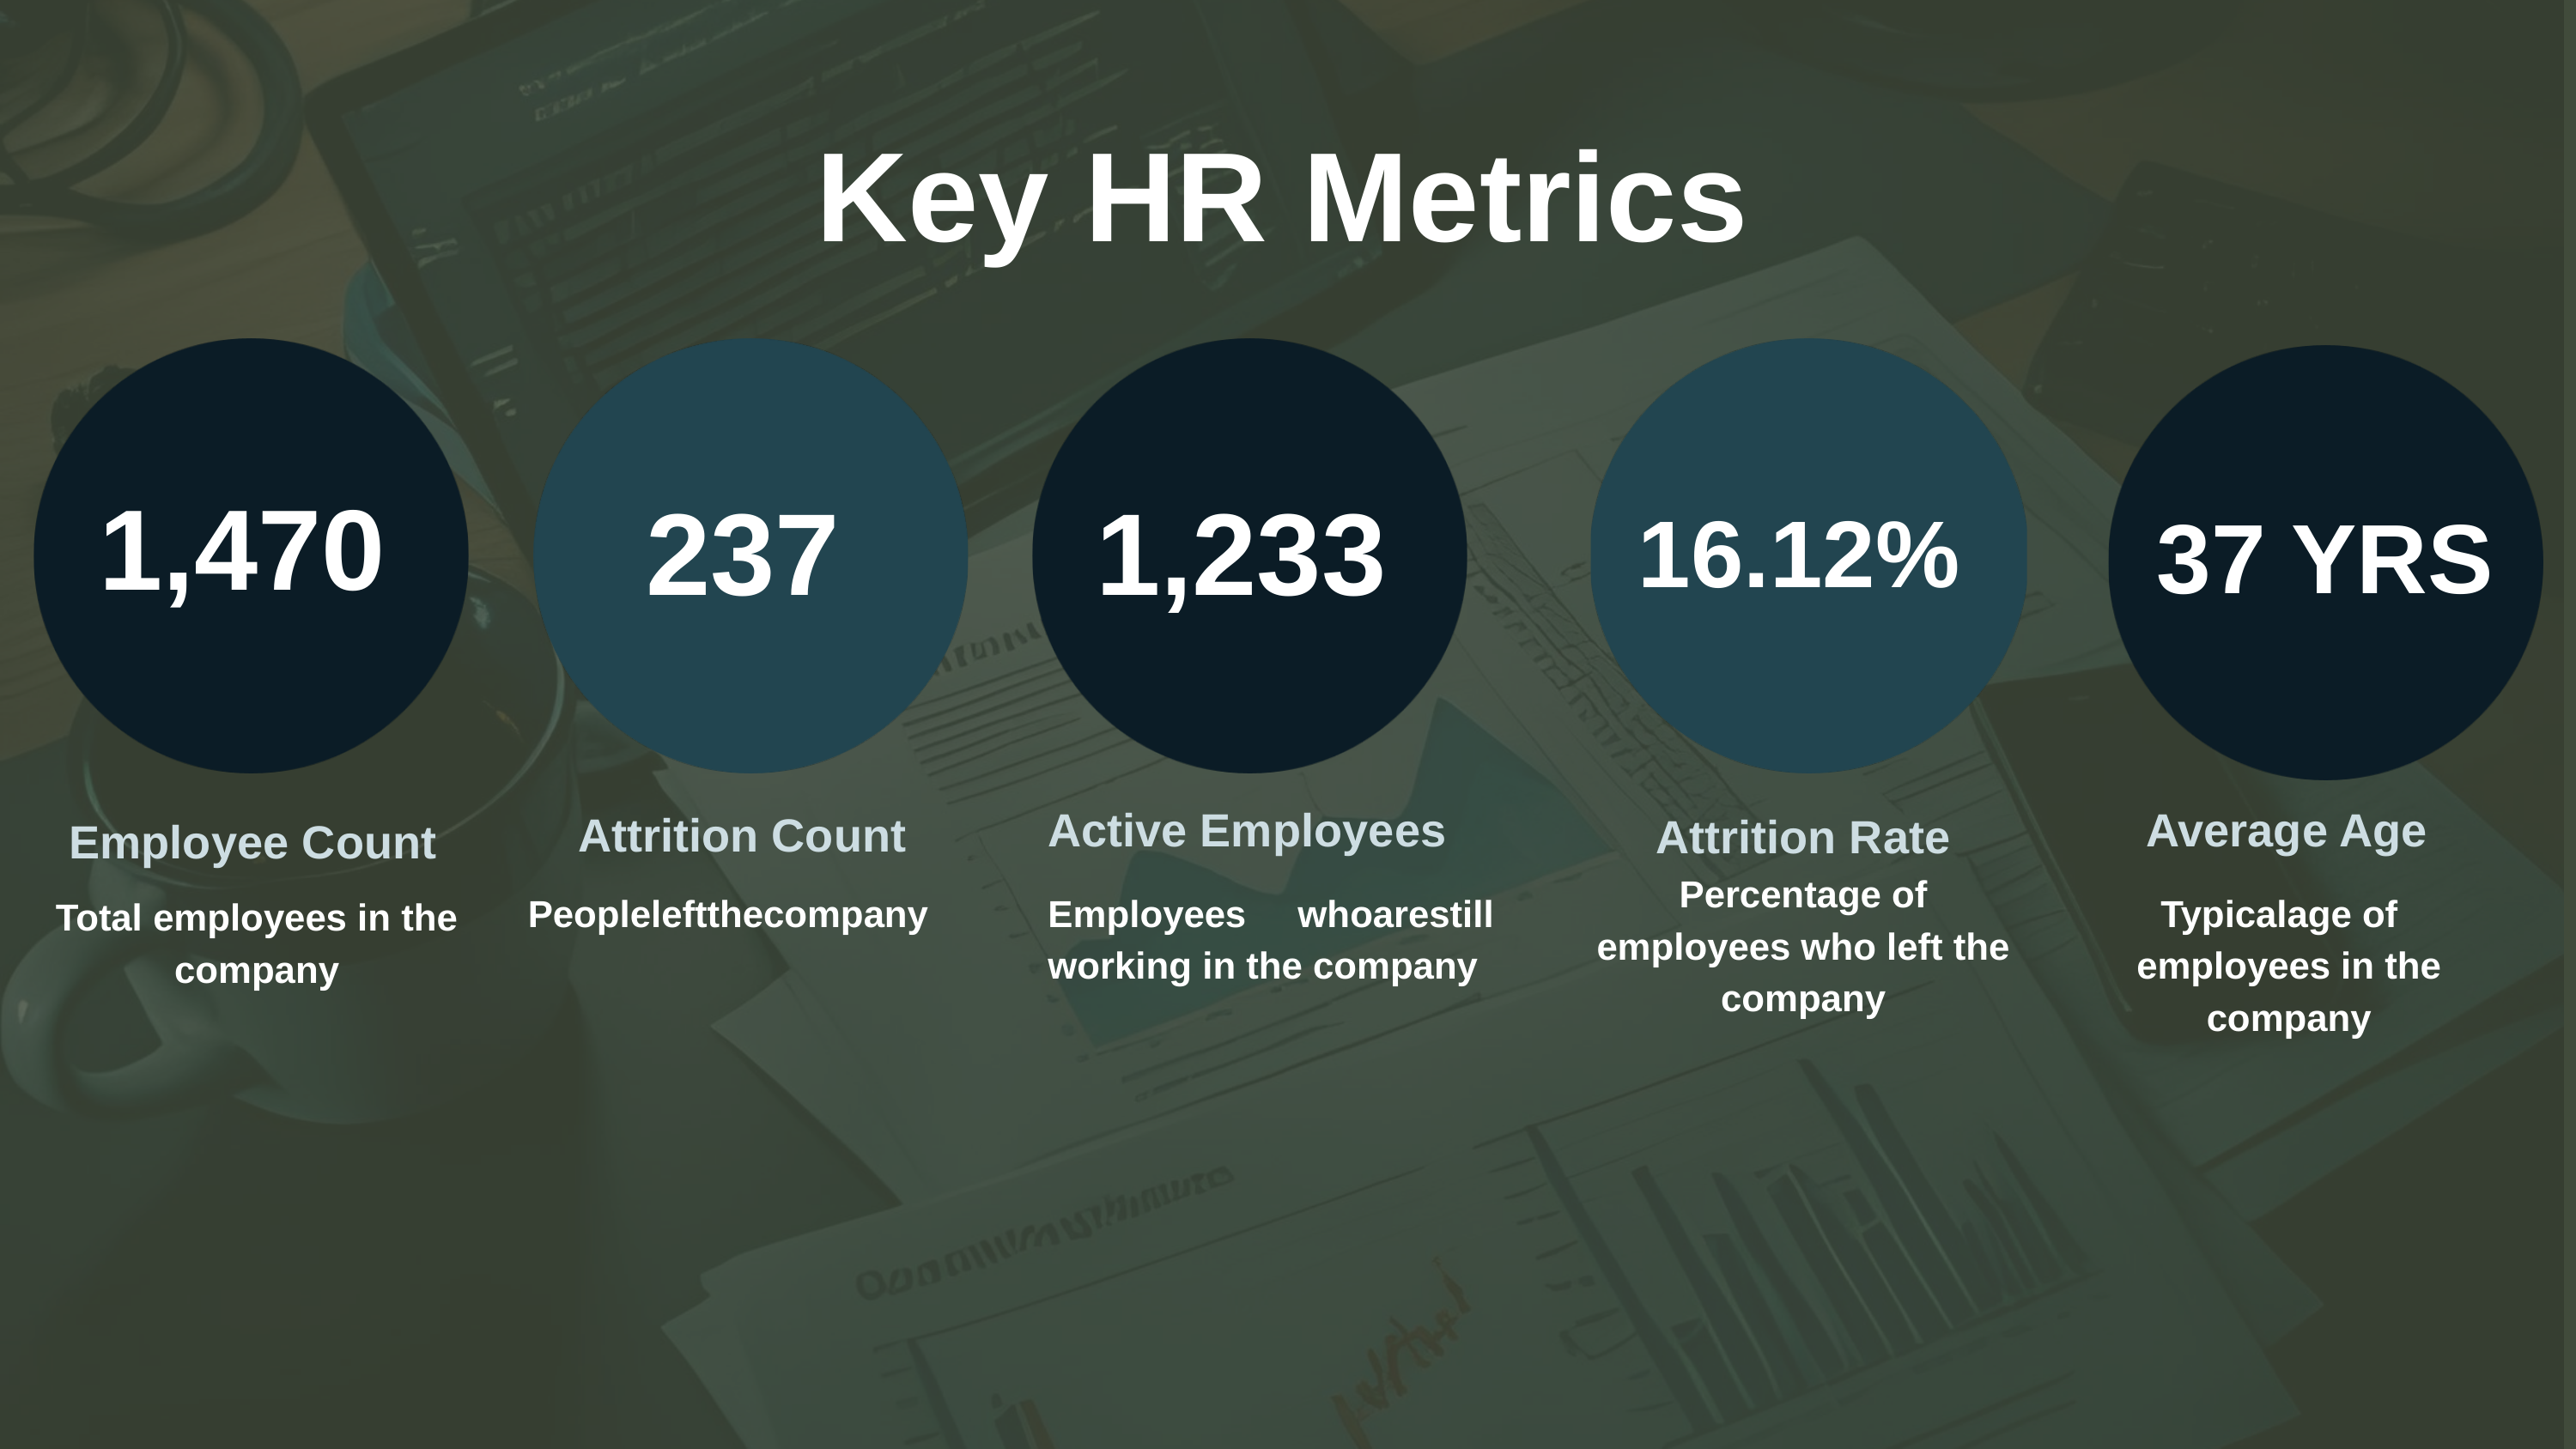

Key HR Metrics

1,470
237
1,233
16.12%
37 YRS
Active Employees
Average Age
Attrition Count
Employee Count
Attrition Rate
Percentage of employees who left the company
 Peopleleftthecompany
Employees whoarestill working in the company
Typicalage of
Total employees in the company
employees in the company